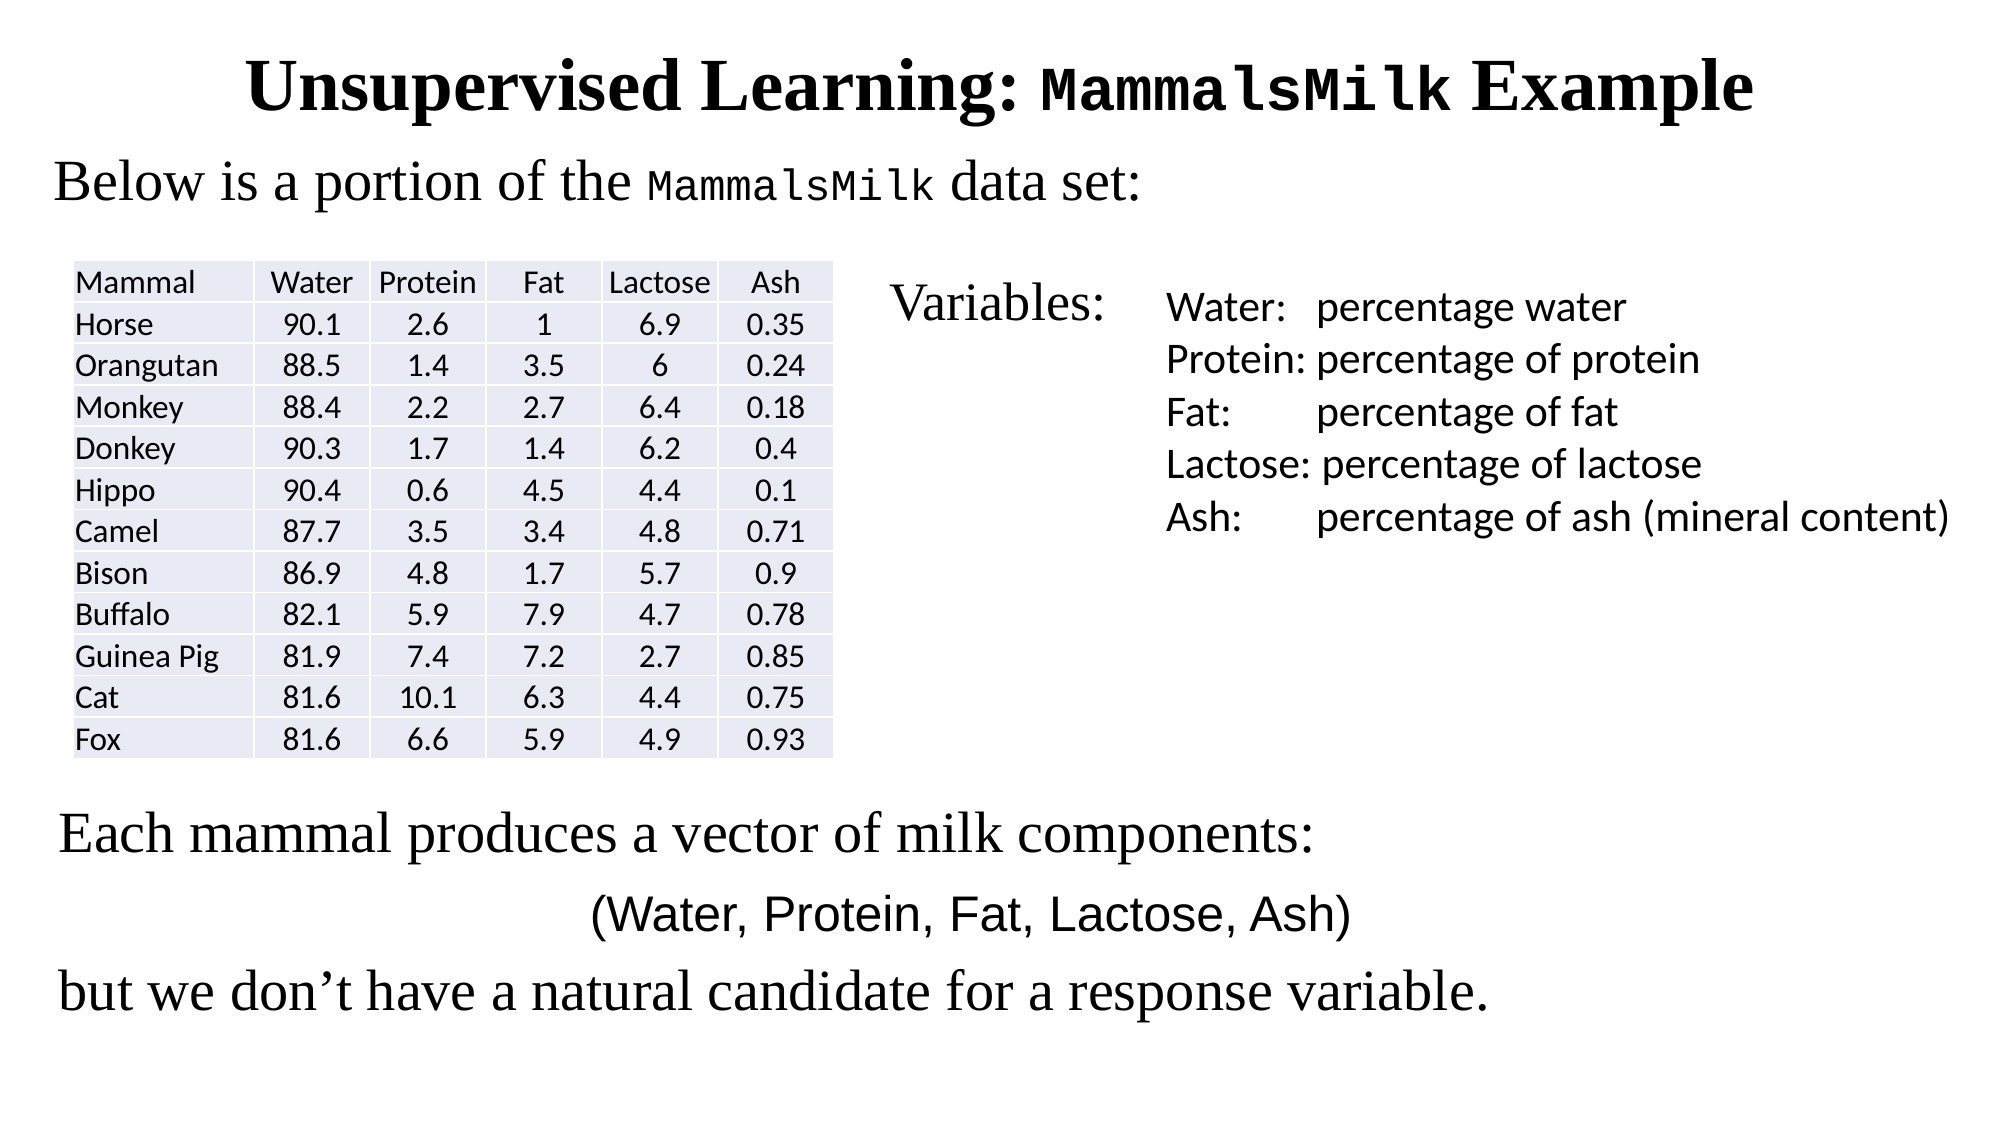

Unsupervised Learning: MammalsMilk Example
Below is a portion of the MammalsMilk data set:
Variables:
| Mammal | Water | Protein | Fat | Lactose | Ash |
| --- | --- | --- | --- | --- | --- |
| Horse | 90.1 | 2.6 | 1 | 6.9 | 0.35 |
| Orangutan | 88.5 | 1.4 | 3.5 | 6 | 0.24 |
| Monkey | 88.4 | 2.2 | 2.7 | 6.4 | 0.18 |
| Donkey | 90.3 | 1.7 | 1.4 | 6.2 | 0.4 |
| Hippo | 90.4 | 0.6 | 4.5 | 4.4 | 0.1 |
| Camel | 87.7 | 3.5 | 3.4 | 4.8 | 0.71 |
| Bison | 86.9 | 4.8 | 1.7 | 5.7 | 0.9 |
| Buffalo | 82.1 | 5.9 | 7.9 | 4.7 | 0.78 |
| Guinea Pig | 81.9 | 7.4 | 7.2 | 2.7 | 0.85 |
| Cat | 81.6 | 10.1 | 6.3 | 4.4 | 0.75 |
| Fox | 81.6 | 6.6 | 5.9 | 4.9 | 0.93 |
Water: 	percentage water
Protein:	percentage of protein
Fat: 	percentage of fat
Lactose: percentage of lactose
Ash:	percentage of ash (mineral content)
Each mammal produces a vector of milk components:
 (Water, Protein, Fat, Lactose, Ash)
but we don’t have a natural candidate for a response variable.